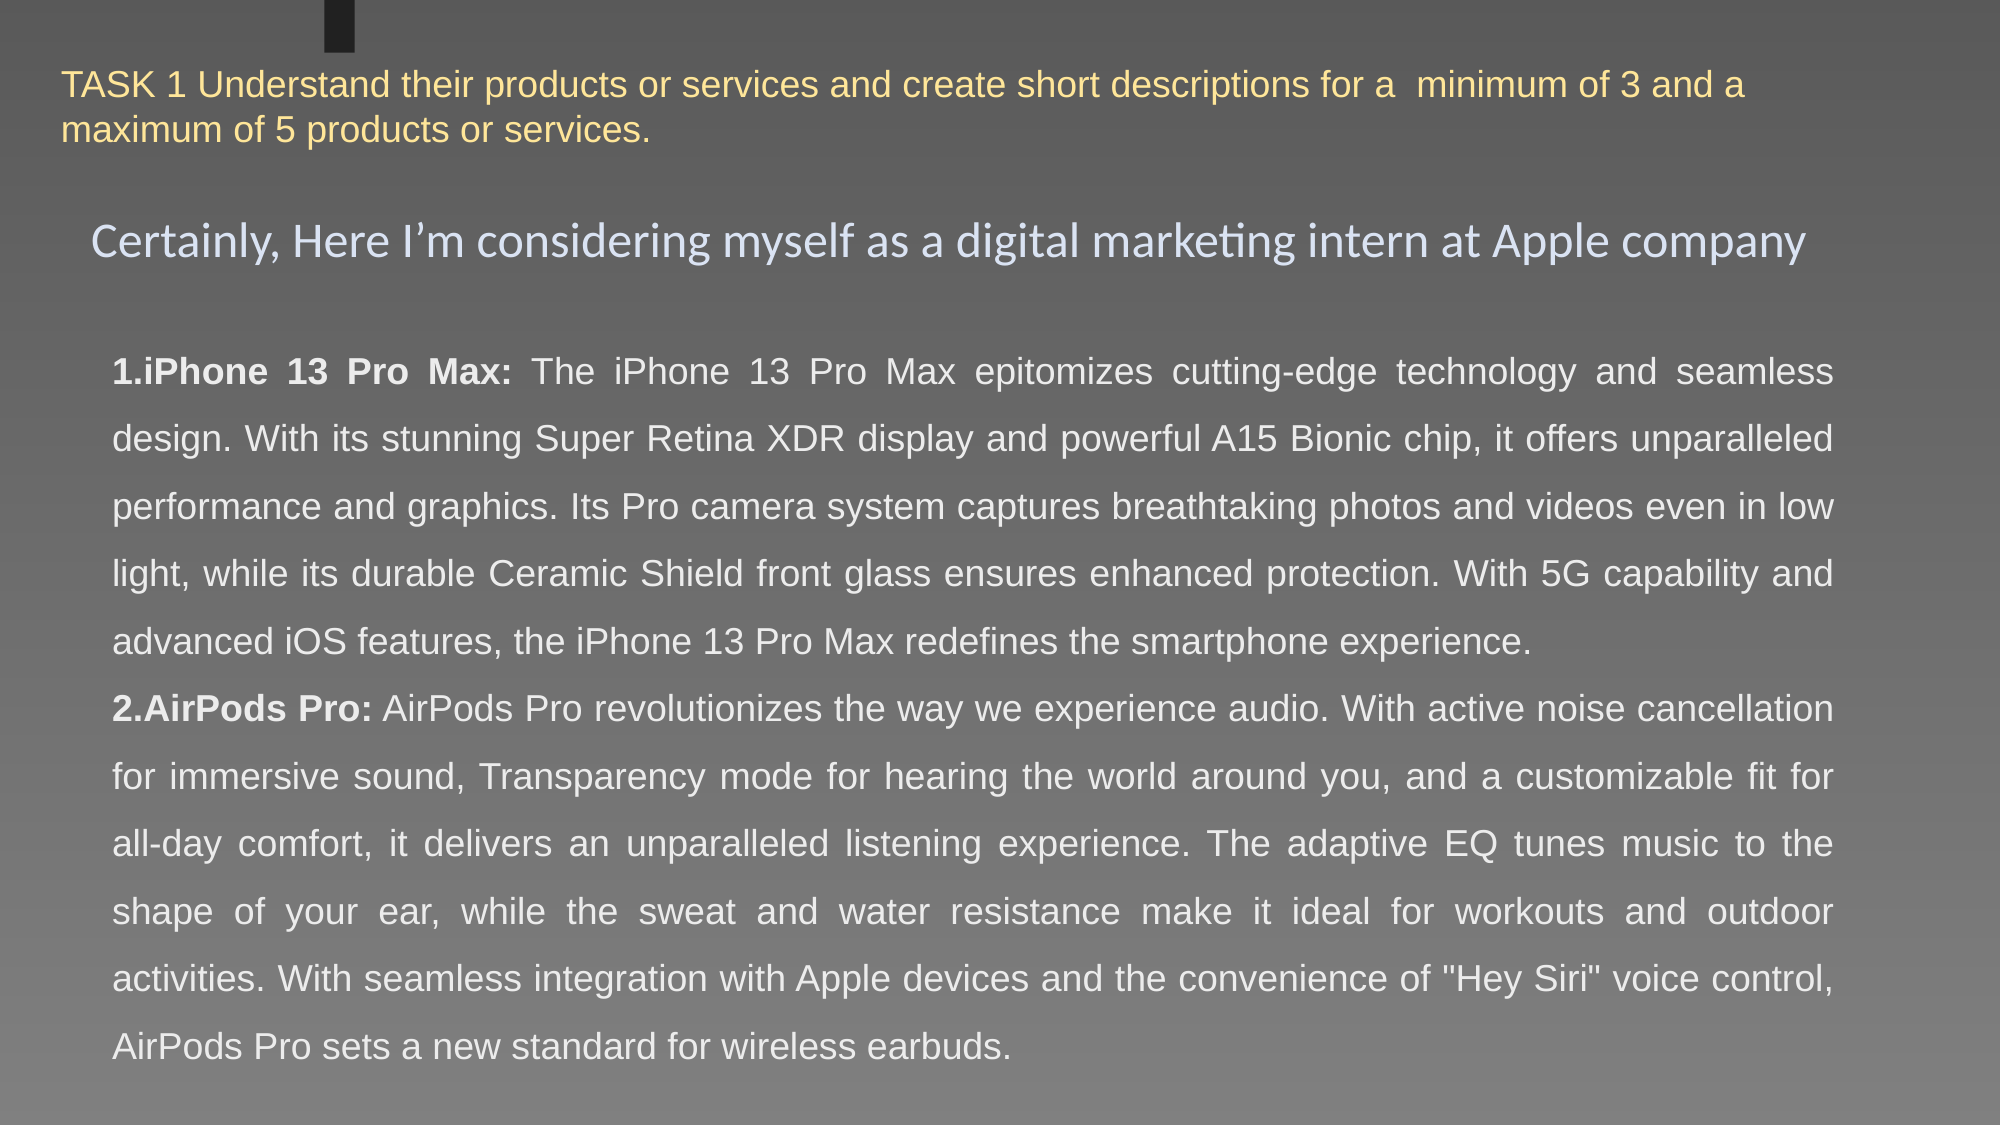

TASK 1 Understand their products or services and create short descriptions for a  minimum of 3 and a
maximum of 5 products or services.
Certainly, Here I’m considering myself as a digital marketing intern at Apple company
iPhone 13 Pro Max: The iPhone 13 Pro Max epitomizes cutting-edge technology and seamless design. With its stunning Super Retina XDR display and powerful A15 Bionic chip, it offers unparalleled performance and graphics. Its Pro camera system captures breathtaking photos and videos even in low light, while its durable Ceramic Shield front glass ensures enhanced protection. With 5G capability and advanced iOS features, the iPhone 13 Pro Max redefines the smartphone experience.
AirPods Pro: AirPods Pro revolutionizes the way we experience audio. With active noise cancellation for immersive sound, Transparency mode for hearing the world around you, and a customizable fit for all-day comfort, it delivers an unparalleled listening experience. The adaptive EQ tunes music to the shape of your ear, while the sweat and water resistance make it ideal for workouts and outdoor activities. With seamless integration with Apple devices and the convenience of "Hey Siri" voice control, AirPods Pro sets a new standard for wireless earbuds.